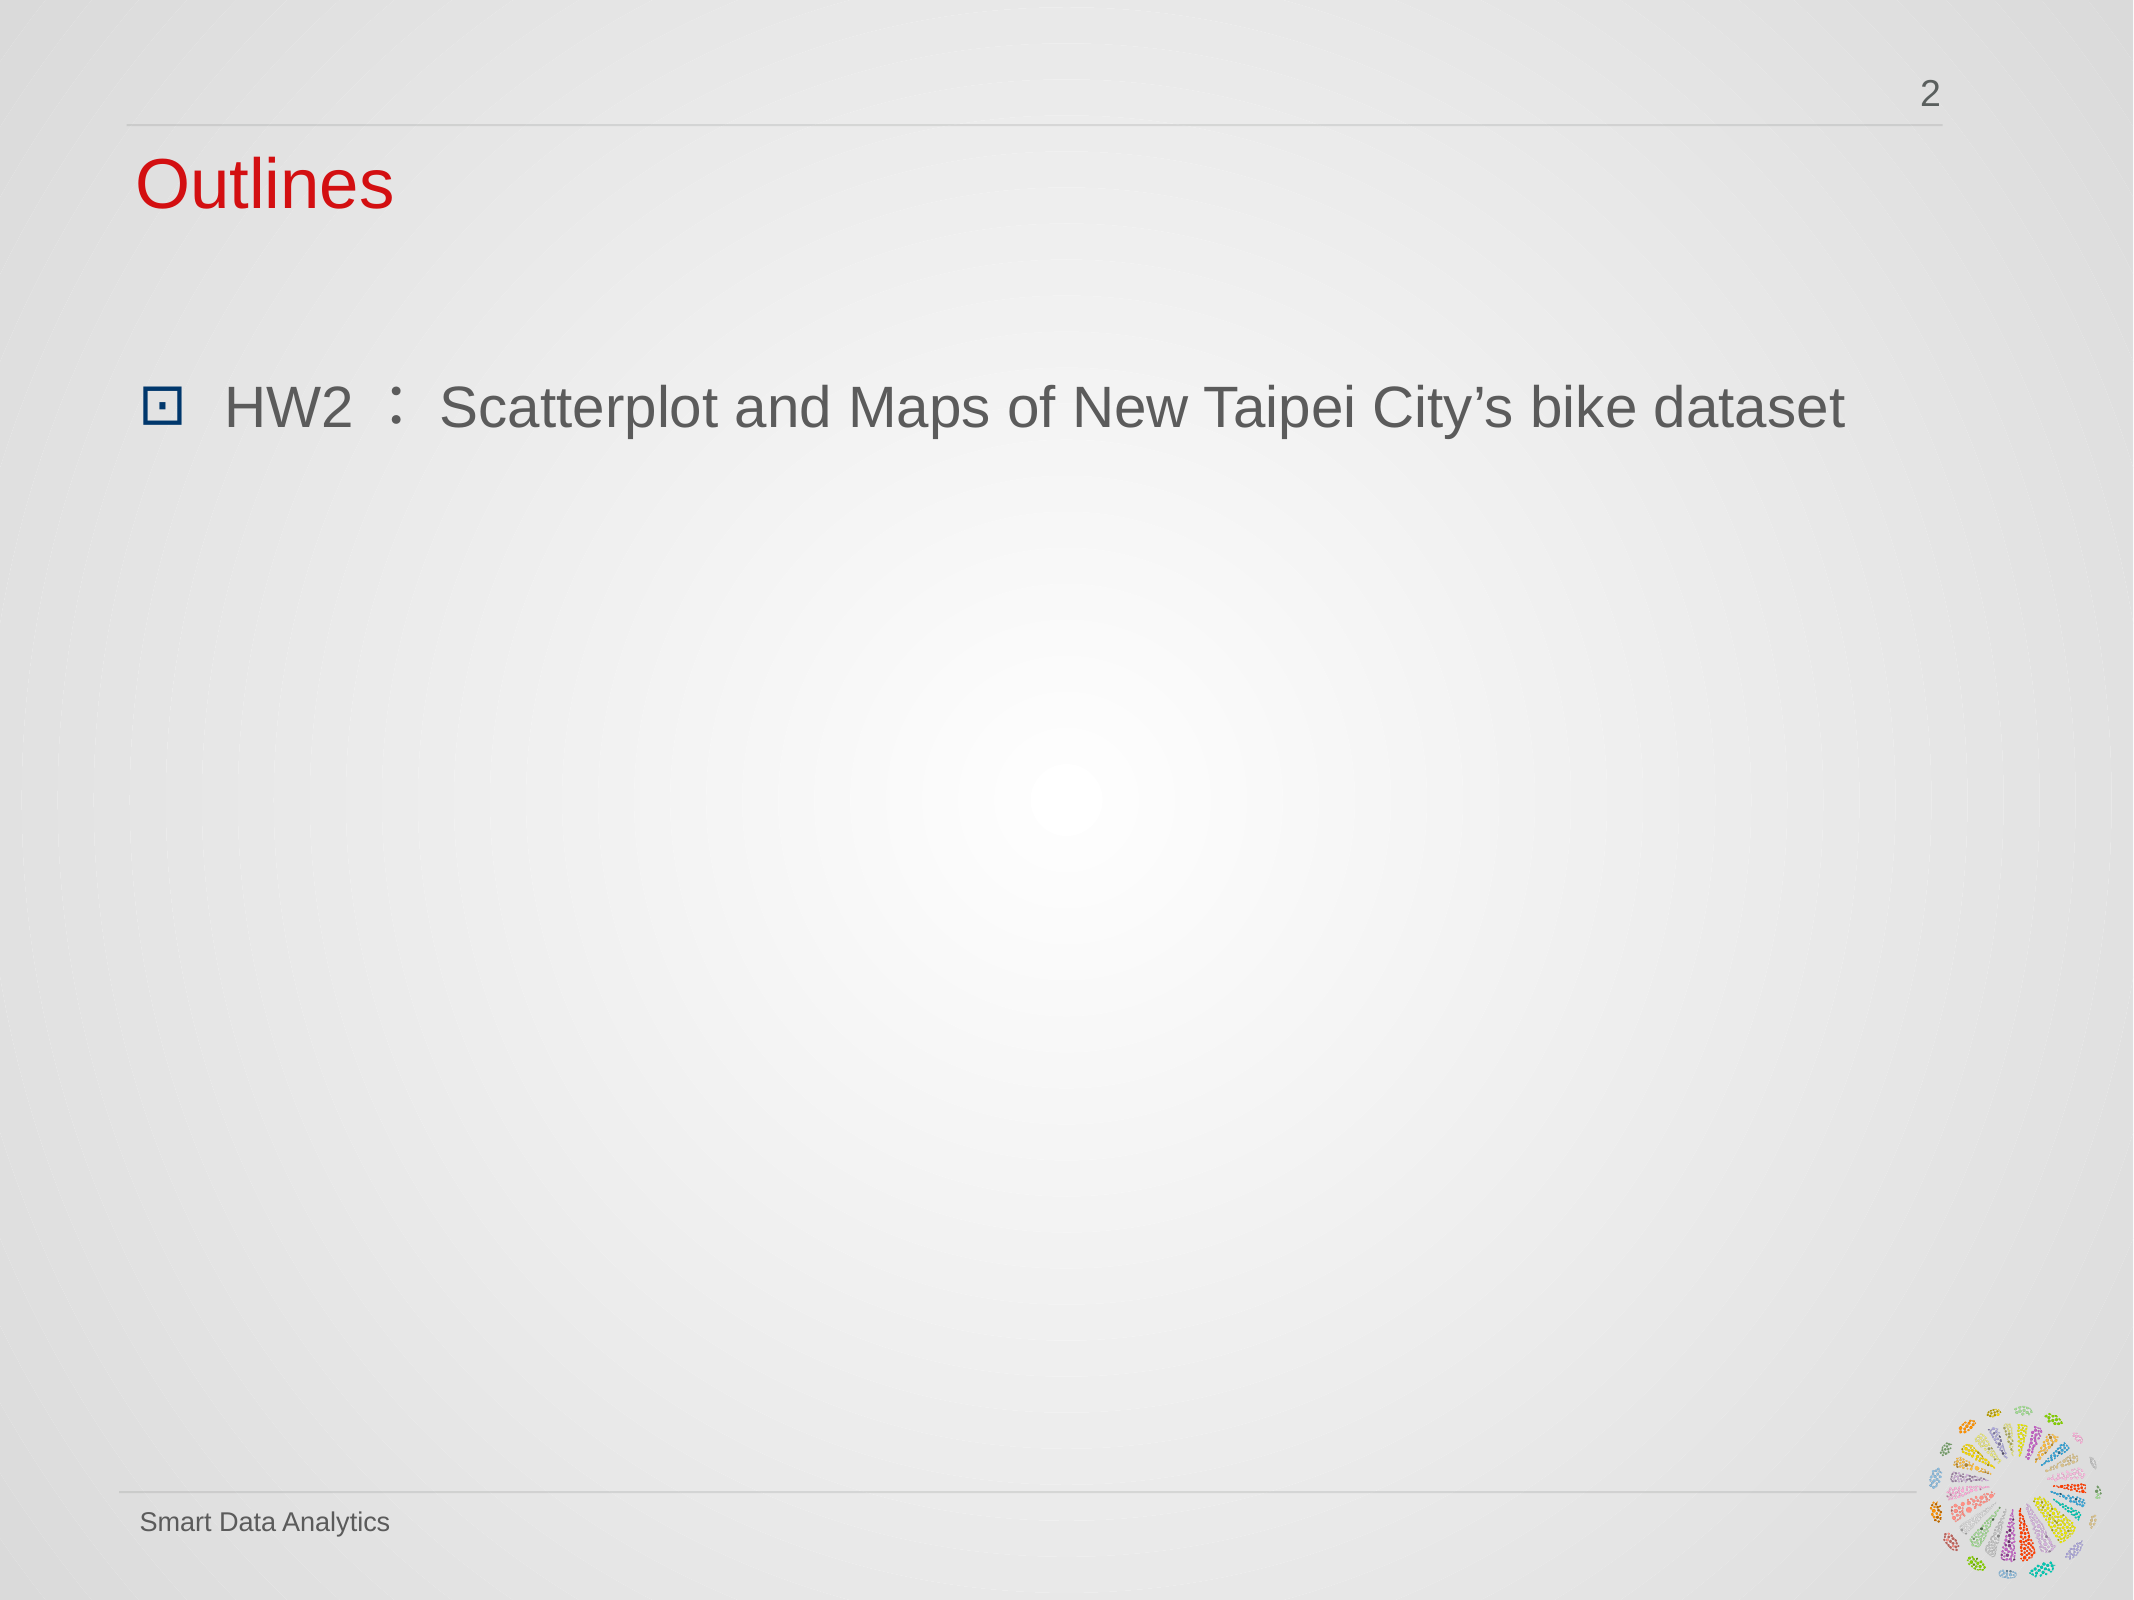

2
# Outlines
  HW2：Scatterplot and Maps of New Taipei City’s bike dataset